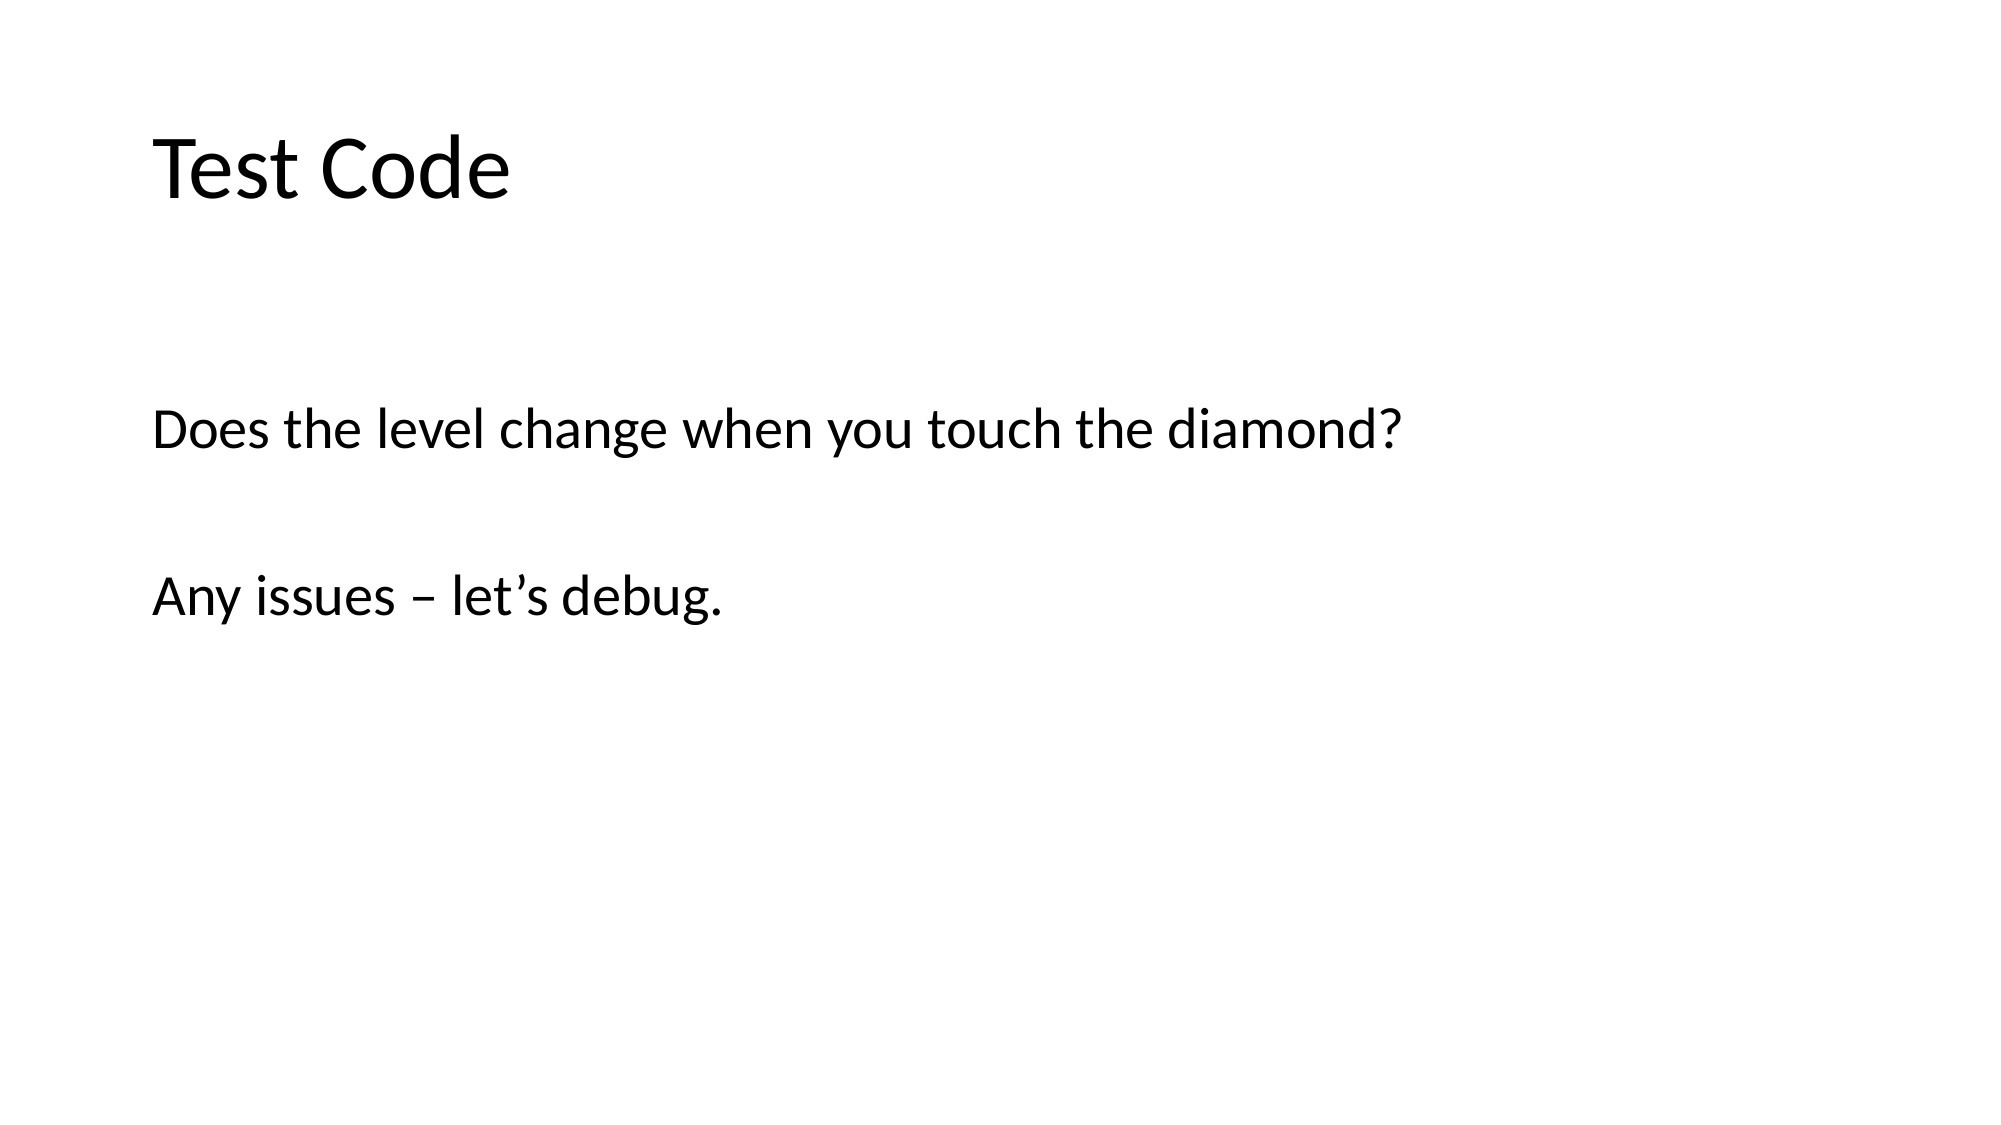

# Test Code

Does the level change when you touch the diamond?

Any issues – let’s debug.